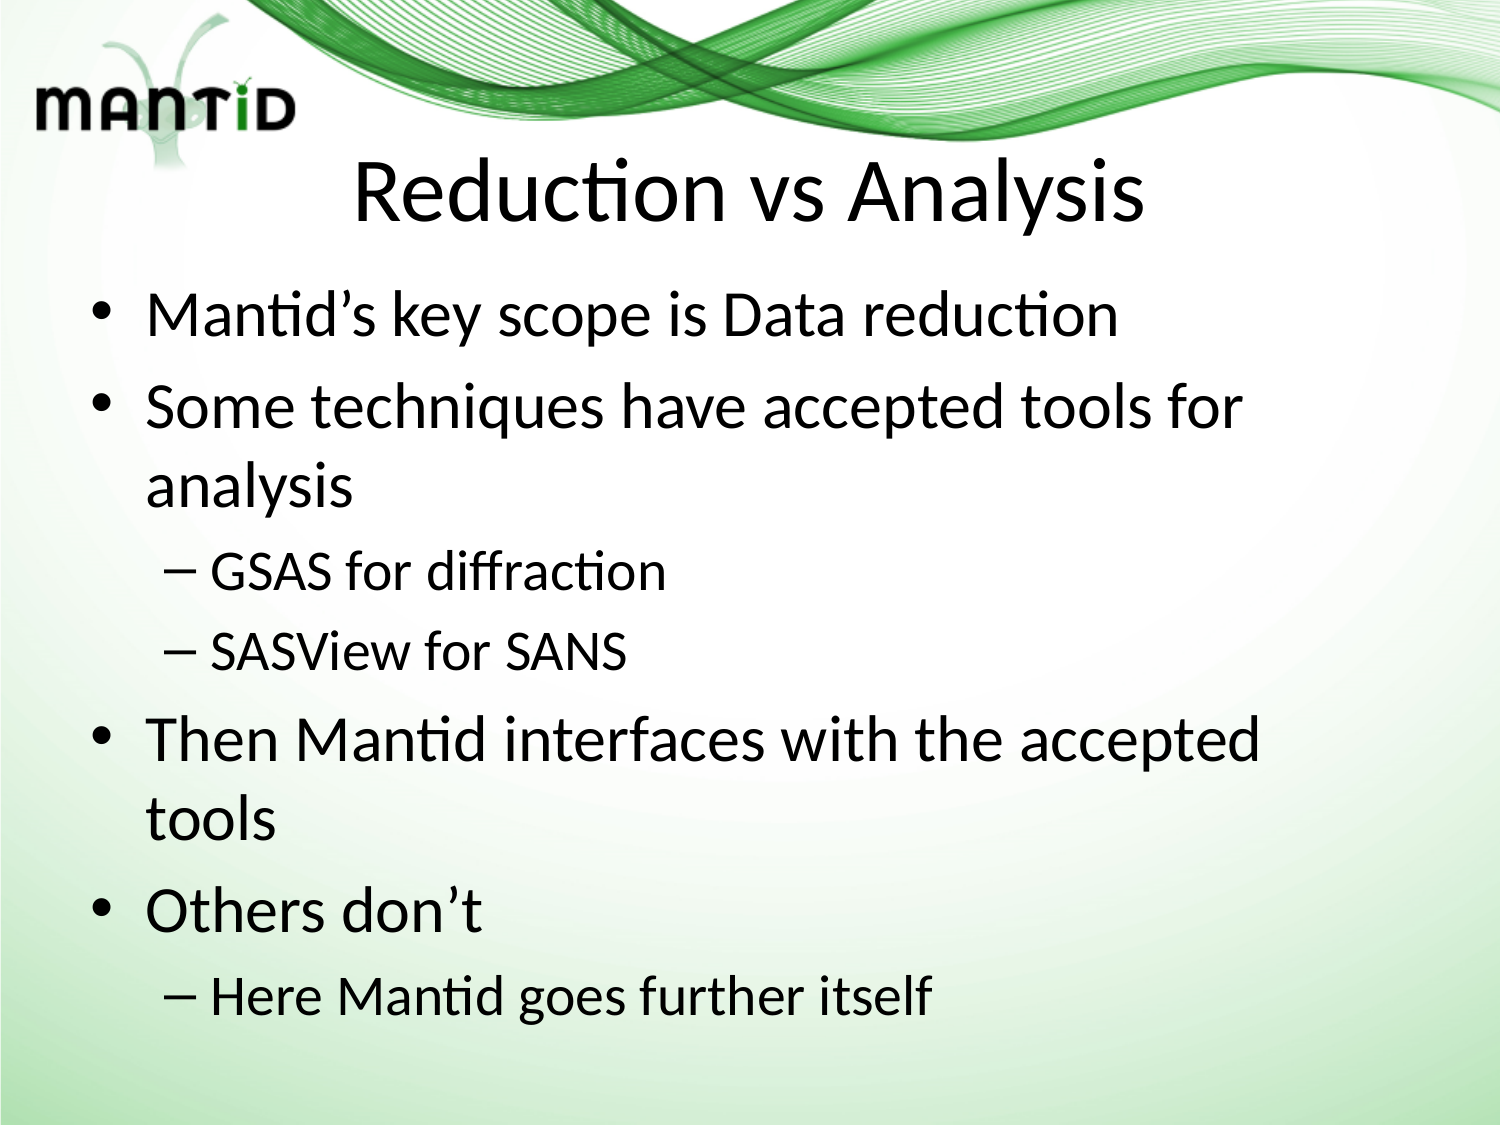

# Reduction vs Analysis
Mantid’s key scope is Data reduction
Some techniques have accepted tools for analysis
GSAS for diffraction
SASView for SANS
Then Mantid interfaces with the accepted tools
Others don’t
Here Mantid goes further itself